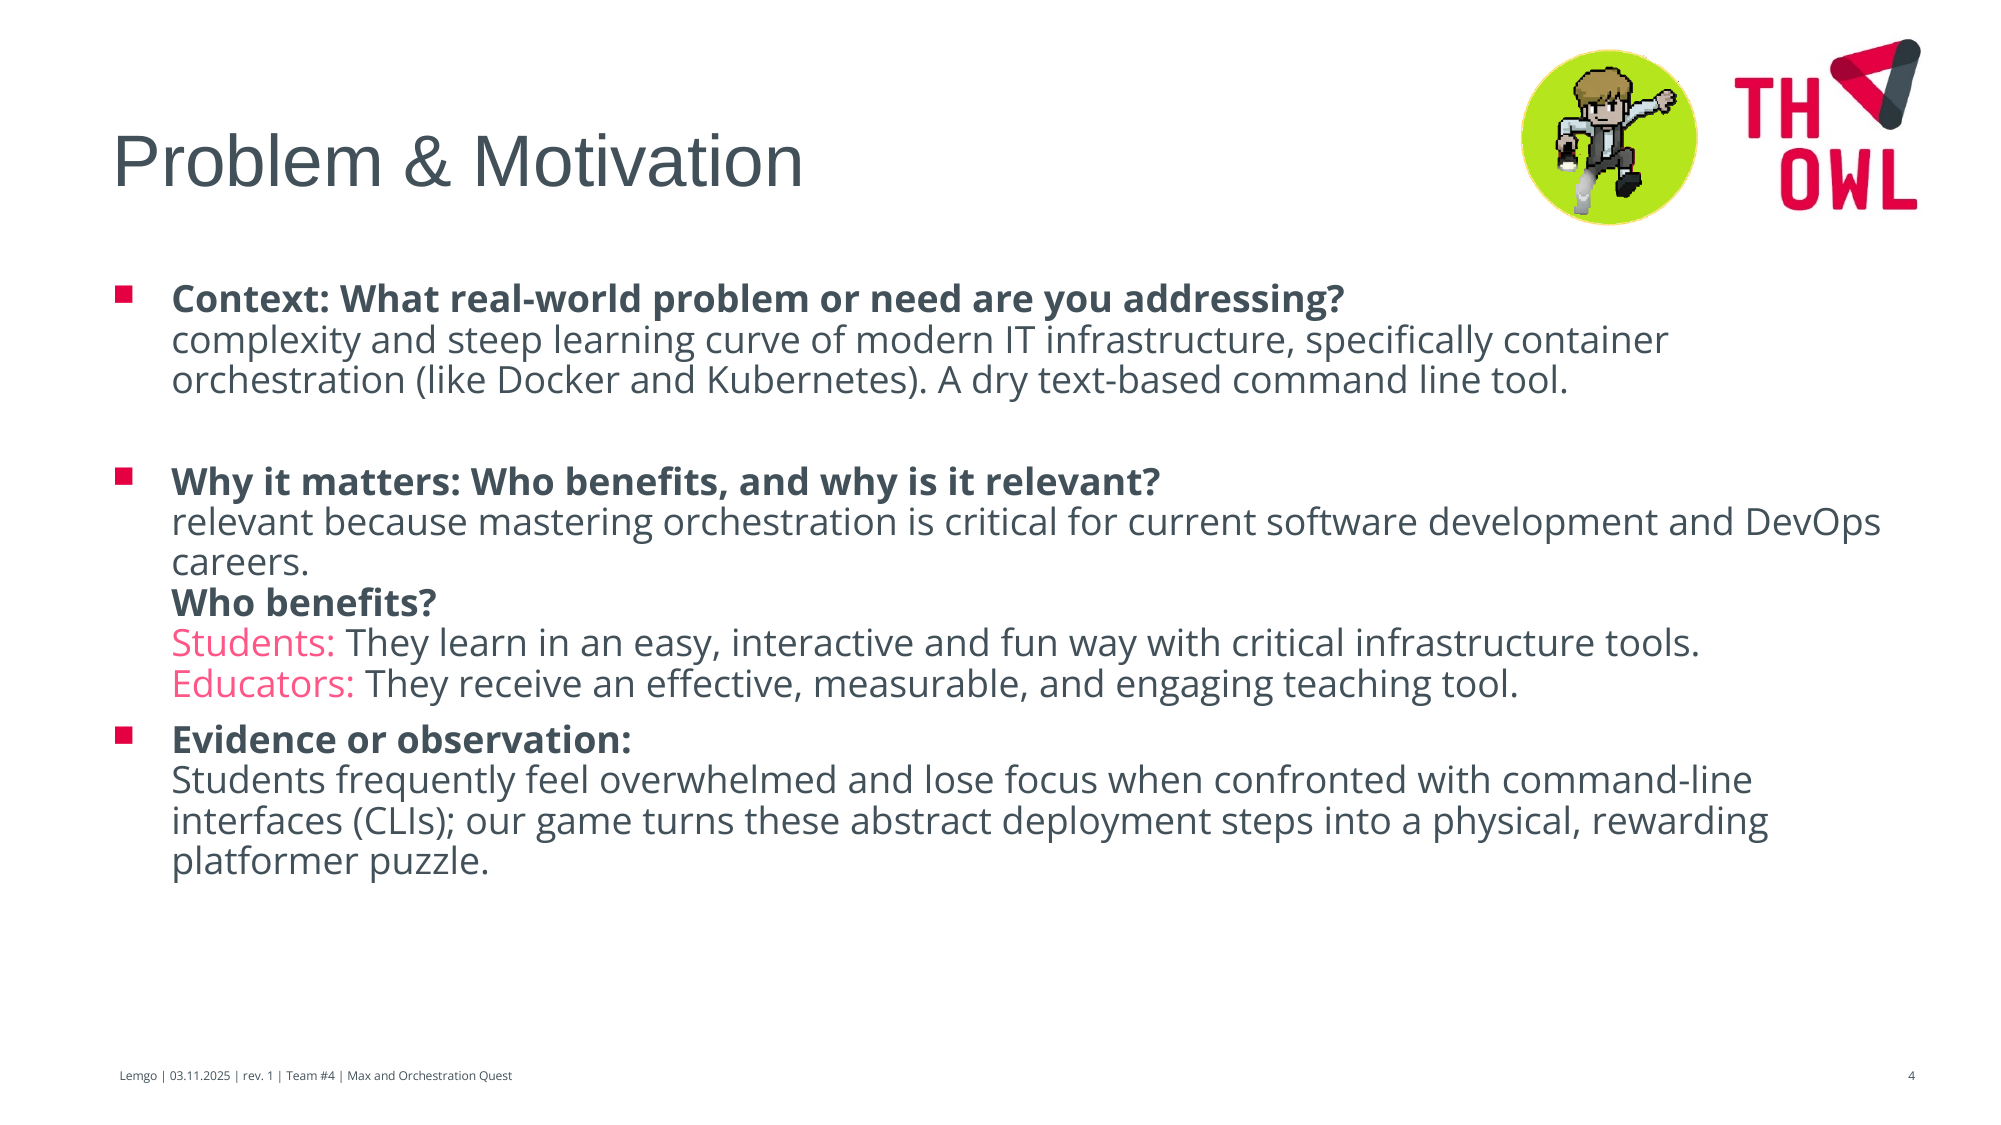

Problem & Motivation
Context: What real-world problem or need are you addressing?
complexity and steep learning curve of modern IT infrastructure, specifically container orchestration (like Docker and Kubernetes). A dry text-based command line tool.
Why it matters: Who benefits, and why is it relevant?
relevant because mastering orchestration is critical for current software development and DevOps careers.
Who benefits?
Students: They learn in an easy, interactive and fun way with critical infrastructure tools.
Educators: They receive an effective, measurable, and engaging teaching tool.
Evidence or observation:
Students frequently feel overwhelmed and lose focus when confronted with command-line interfaces (CLIs); our game turns these abstract deployment steps into a physical, rewarding platformer puzzle.